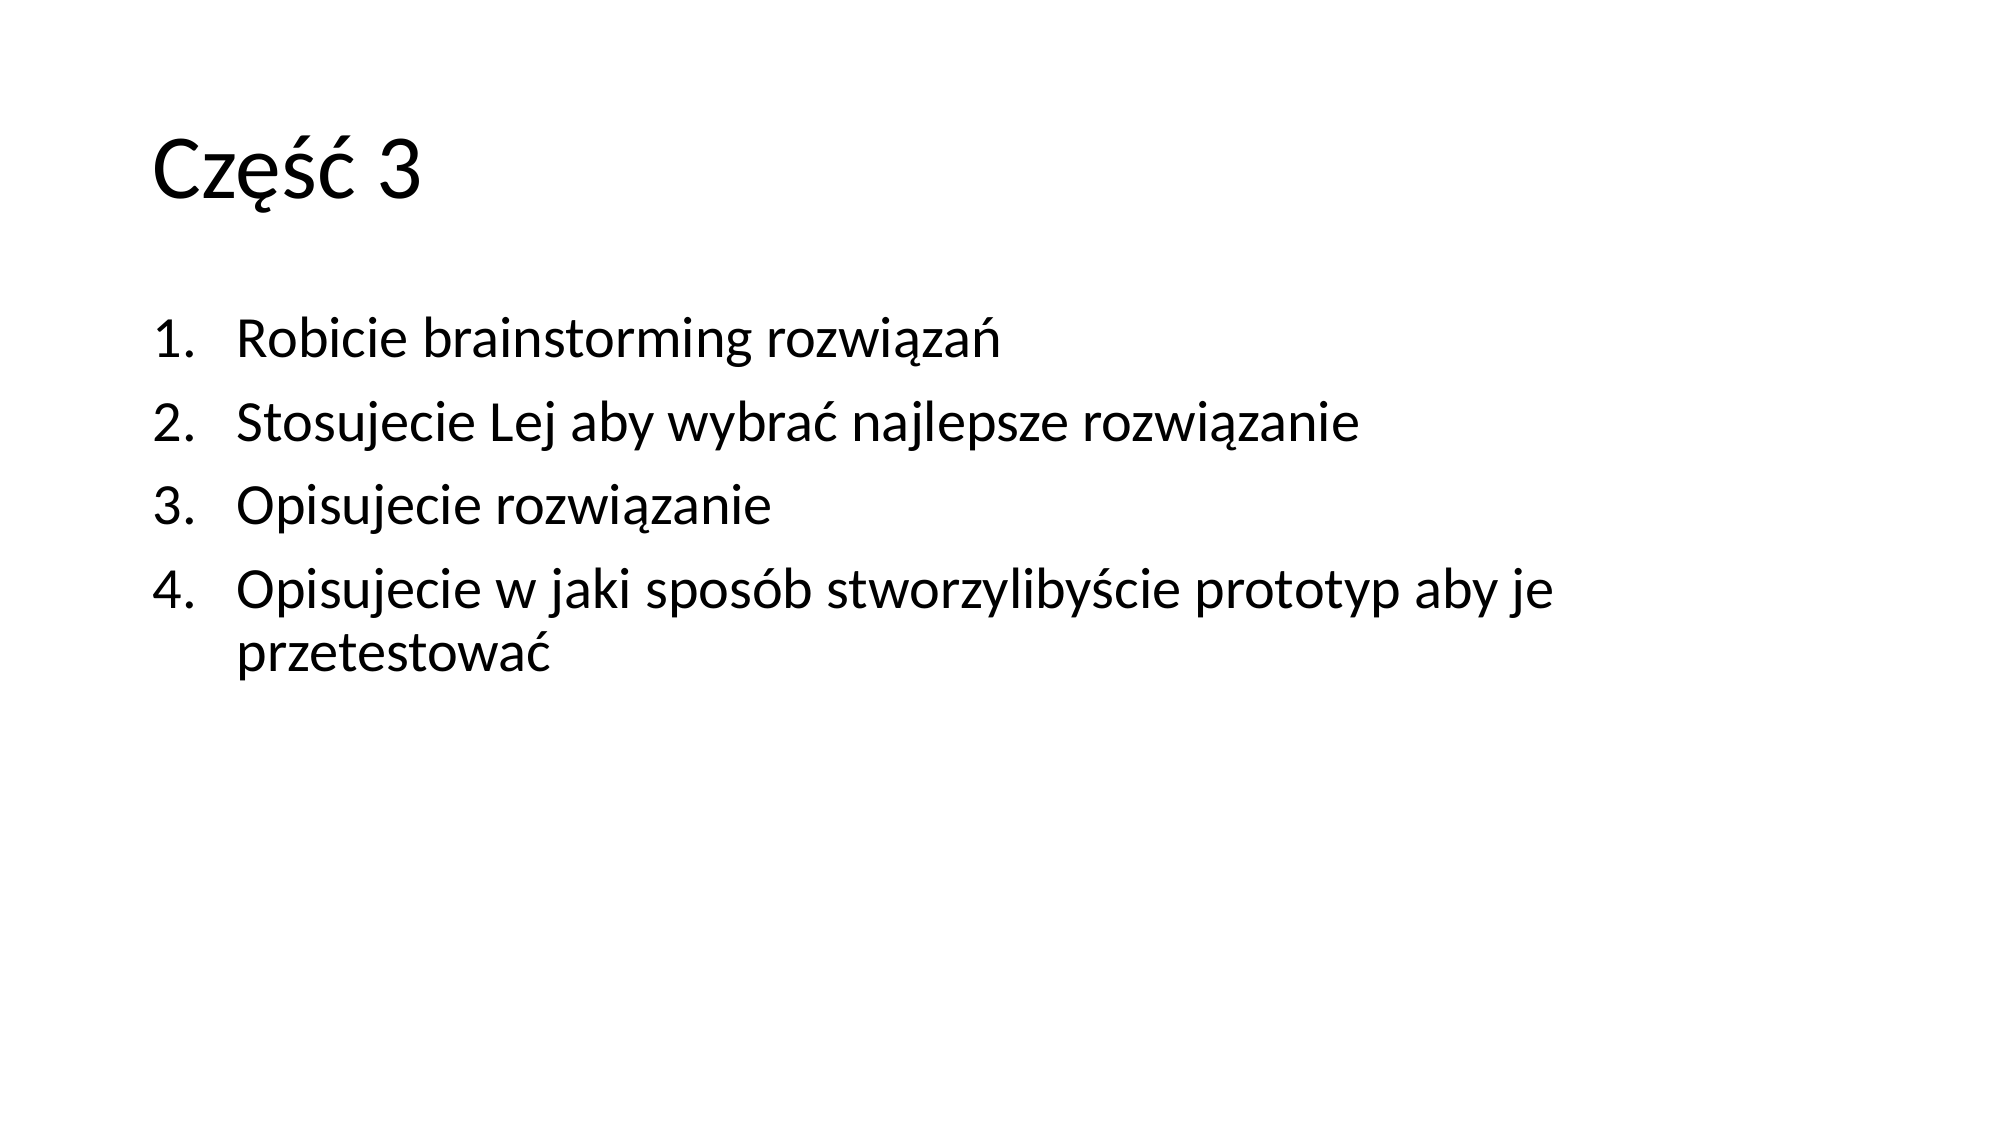

# Część 3
Robicie brainstorming rozwiązań
Stosujecie Lej aby wybrać najlepsze rozwiązanie
Opisujecie rozwiązanie
Opisujecie w jaki sposób stworzylibyście prototyp aby je przetestować